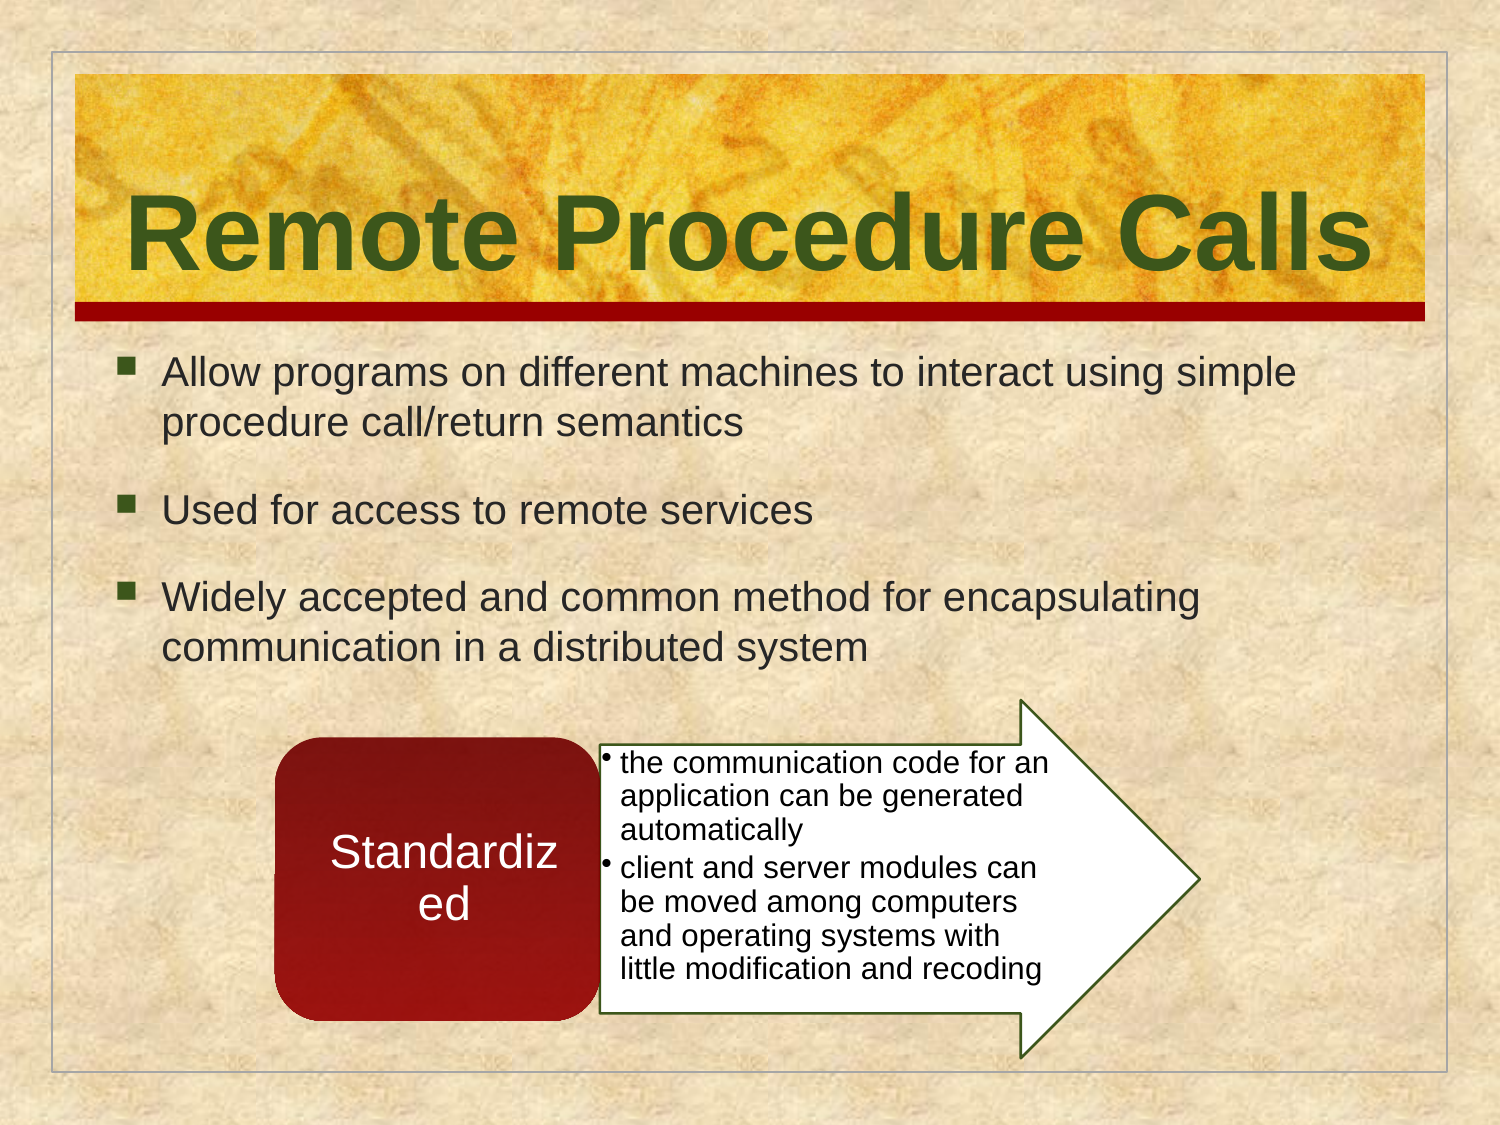

# Remote Procedure Calls
Allow programs on different machines to interact using simple procedure call/return semantics
Used for access to remote services
Widely accepted and common method for encapsulating communication in a distributed system

the communication code for an application can be generated automatically
client and server modules can be moved among computers and operating systems with little modification and recoding
Standardized